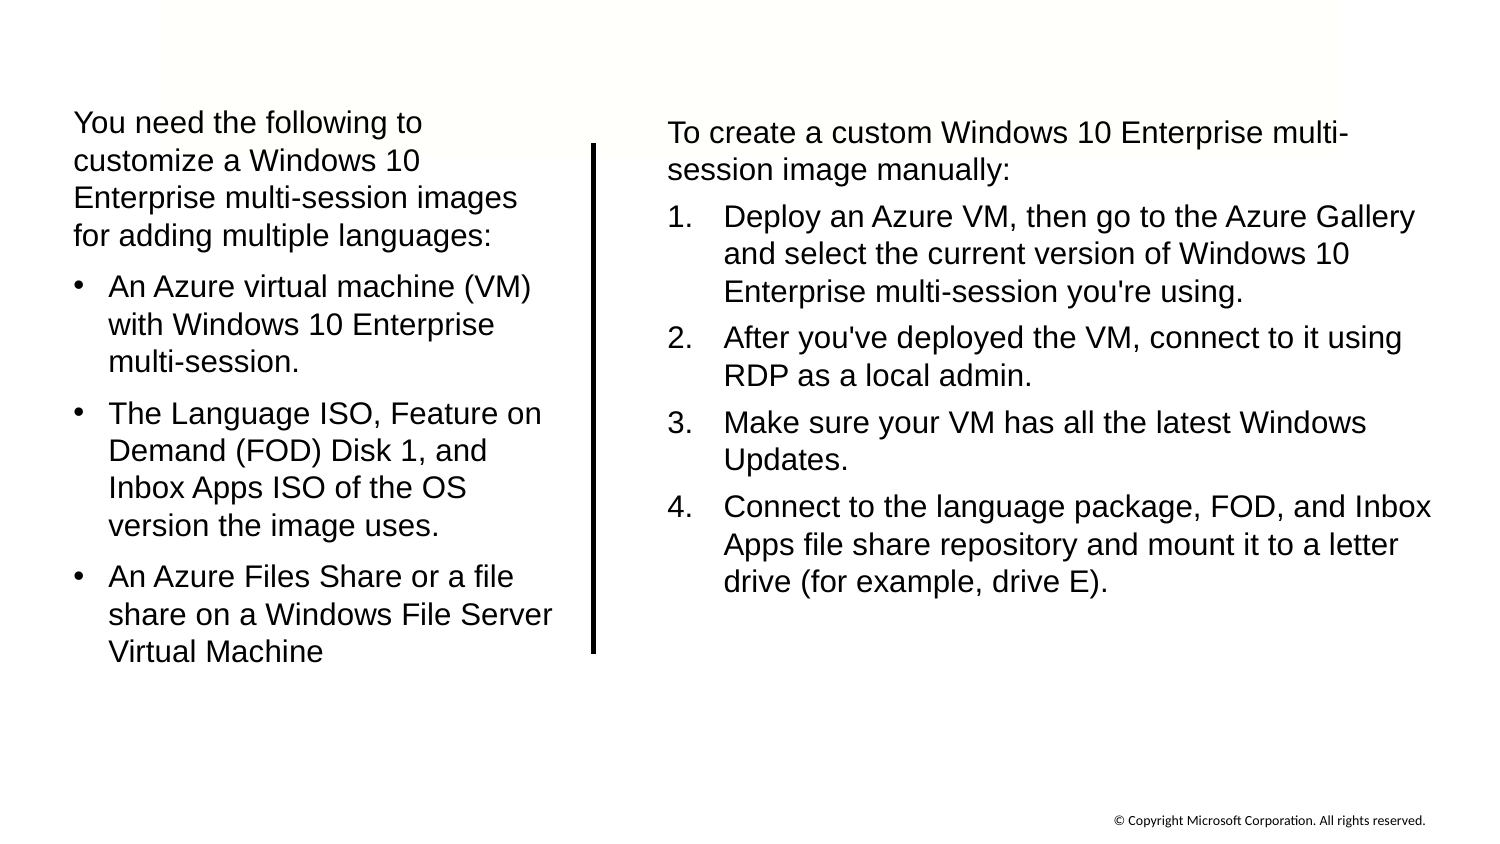

You need the following to customize a Windows 10 Enterprise multi-session images for adding multiple languages:
An Azure virtual machine (VM) with Windows 10 Enterprise multi-session.
The Language ISO, Feature on Demand (FOD) Disk 1, and Inbox Apps ISO of the OS version the image uses.
An Azure Files Share or a file share on a Windows File Server Virtual Machine

To create a custom Windows 10 Enterprise multi-session image manually:
Deploy an Azure VM, then go to the Azure Gallery and select the current version of Windows 10 Enterprise multi-session you're using.
After you've deployed the VM, connect to it using RDP as a local admin.
Make sure your VM has all the latest Windows Updates.
Connect to the language package, FOD, and Inbox Apps file share repository and mount it to a letter drive (for example, drive E).